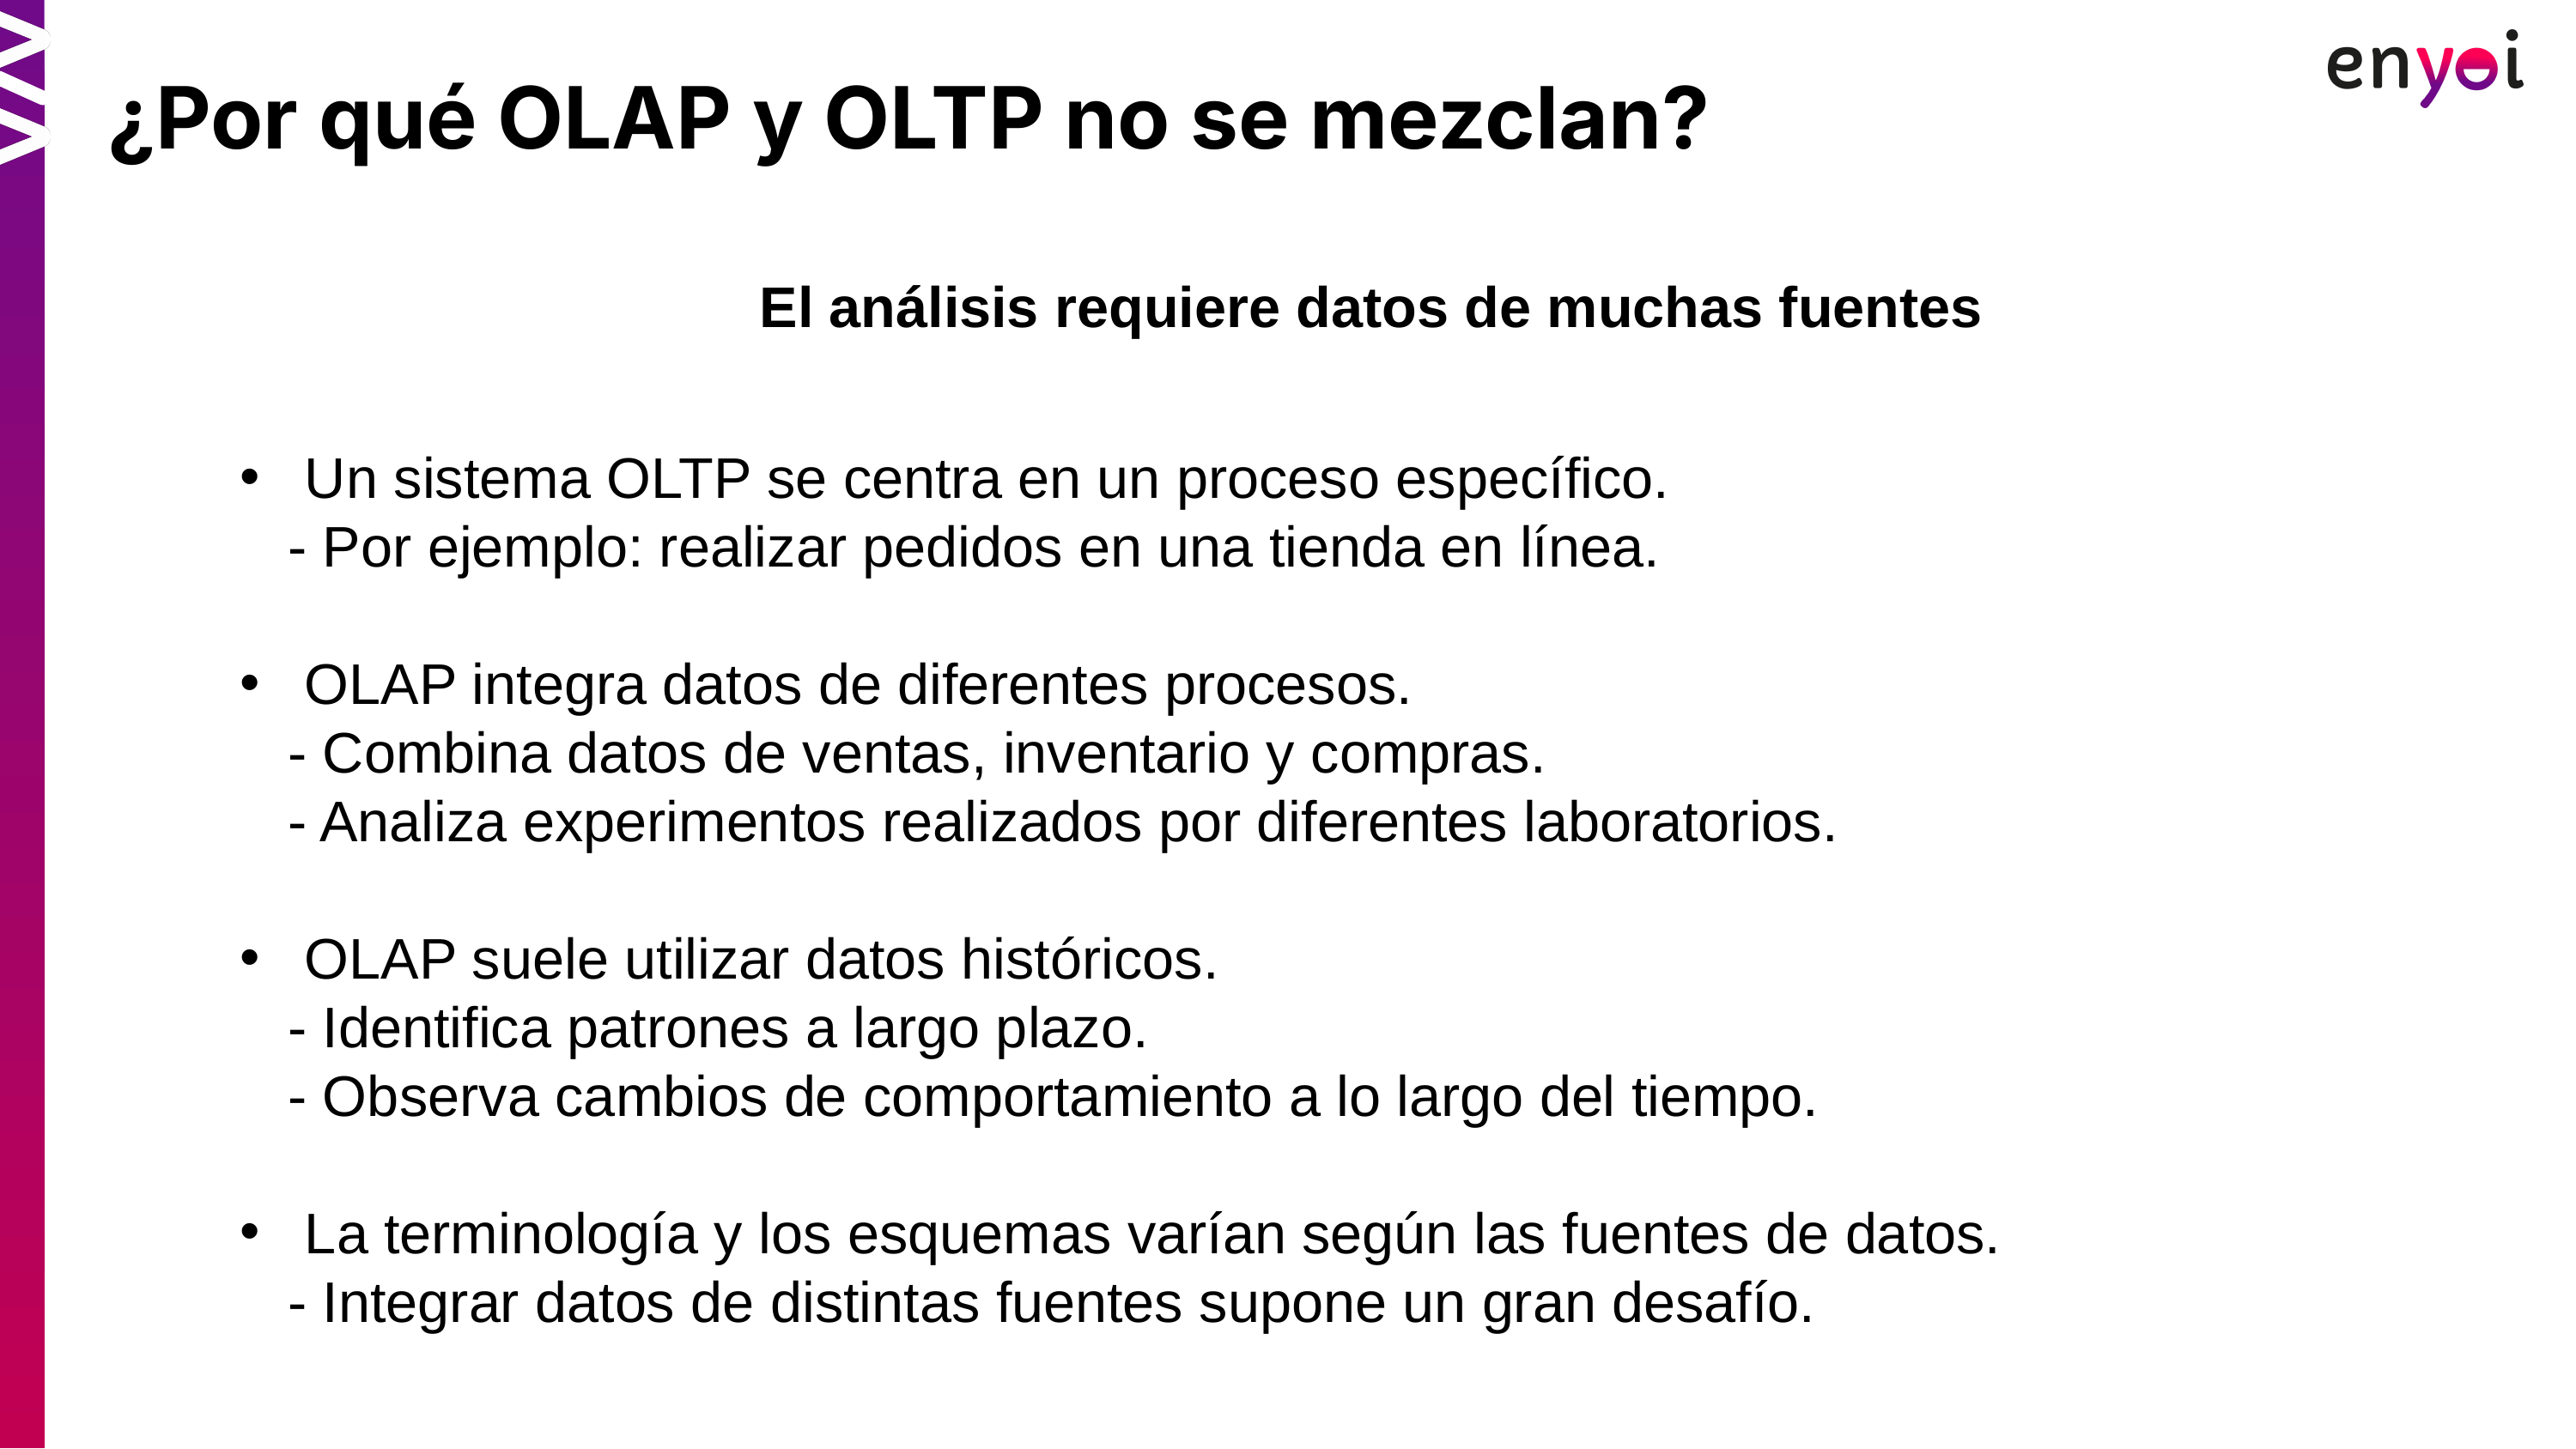

¿Por qué OLAP y OLTP no se mezclan?

El análisis requiere datos de muchas fuentes
Un sistema OLTP se centra en un proceso específico.
   - Por ejemplo: realizar pedidos en una tienda en línea.

OLAP integra datos de diferentes procesos.
   - Combina datos de ventas, inventario y compras.
   - Analiza experimentos realizados por diferentes laboratorios.

OLAP suele utilizar datos históricos.
   - Identifica patrones a largo plazo.
   - Observa cambios de comportamiento a lo largo del tiempo.

La terminología y los esquemas varían según las fuentes de datos.
   - Integrar datos de distintas fuentes supone un gran desafío.